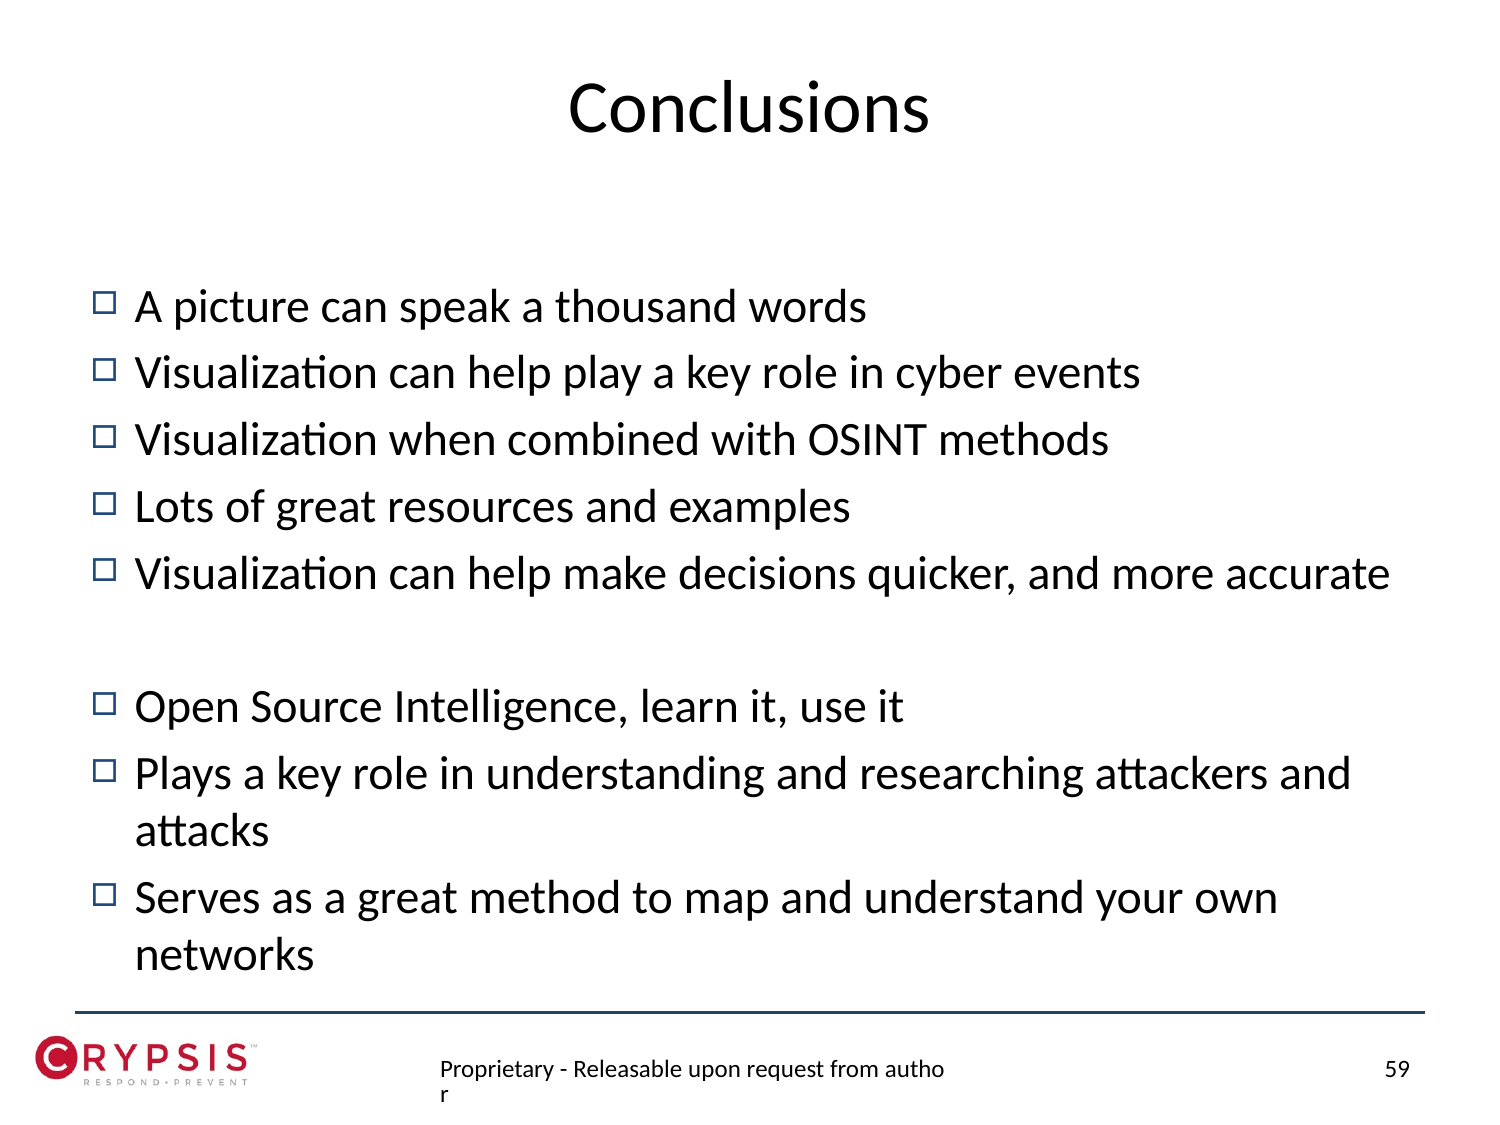

# Conclusions

A picture can speak a thousand words
Visualization can help play a key role in cyber events
Visualization when combined with OSINT methods
Lots of great resources and examples
Visualization can help make decisions quicker, and more accurate

Open Source Intelligence, learn it, use it
Plays a key role in understanding and researching attackers and attacks
Serves as a great method to map and understand your own networks

Proprietary - Releasable upon request from author
59